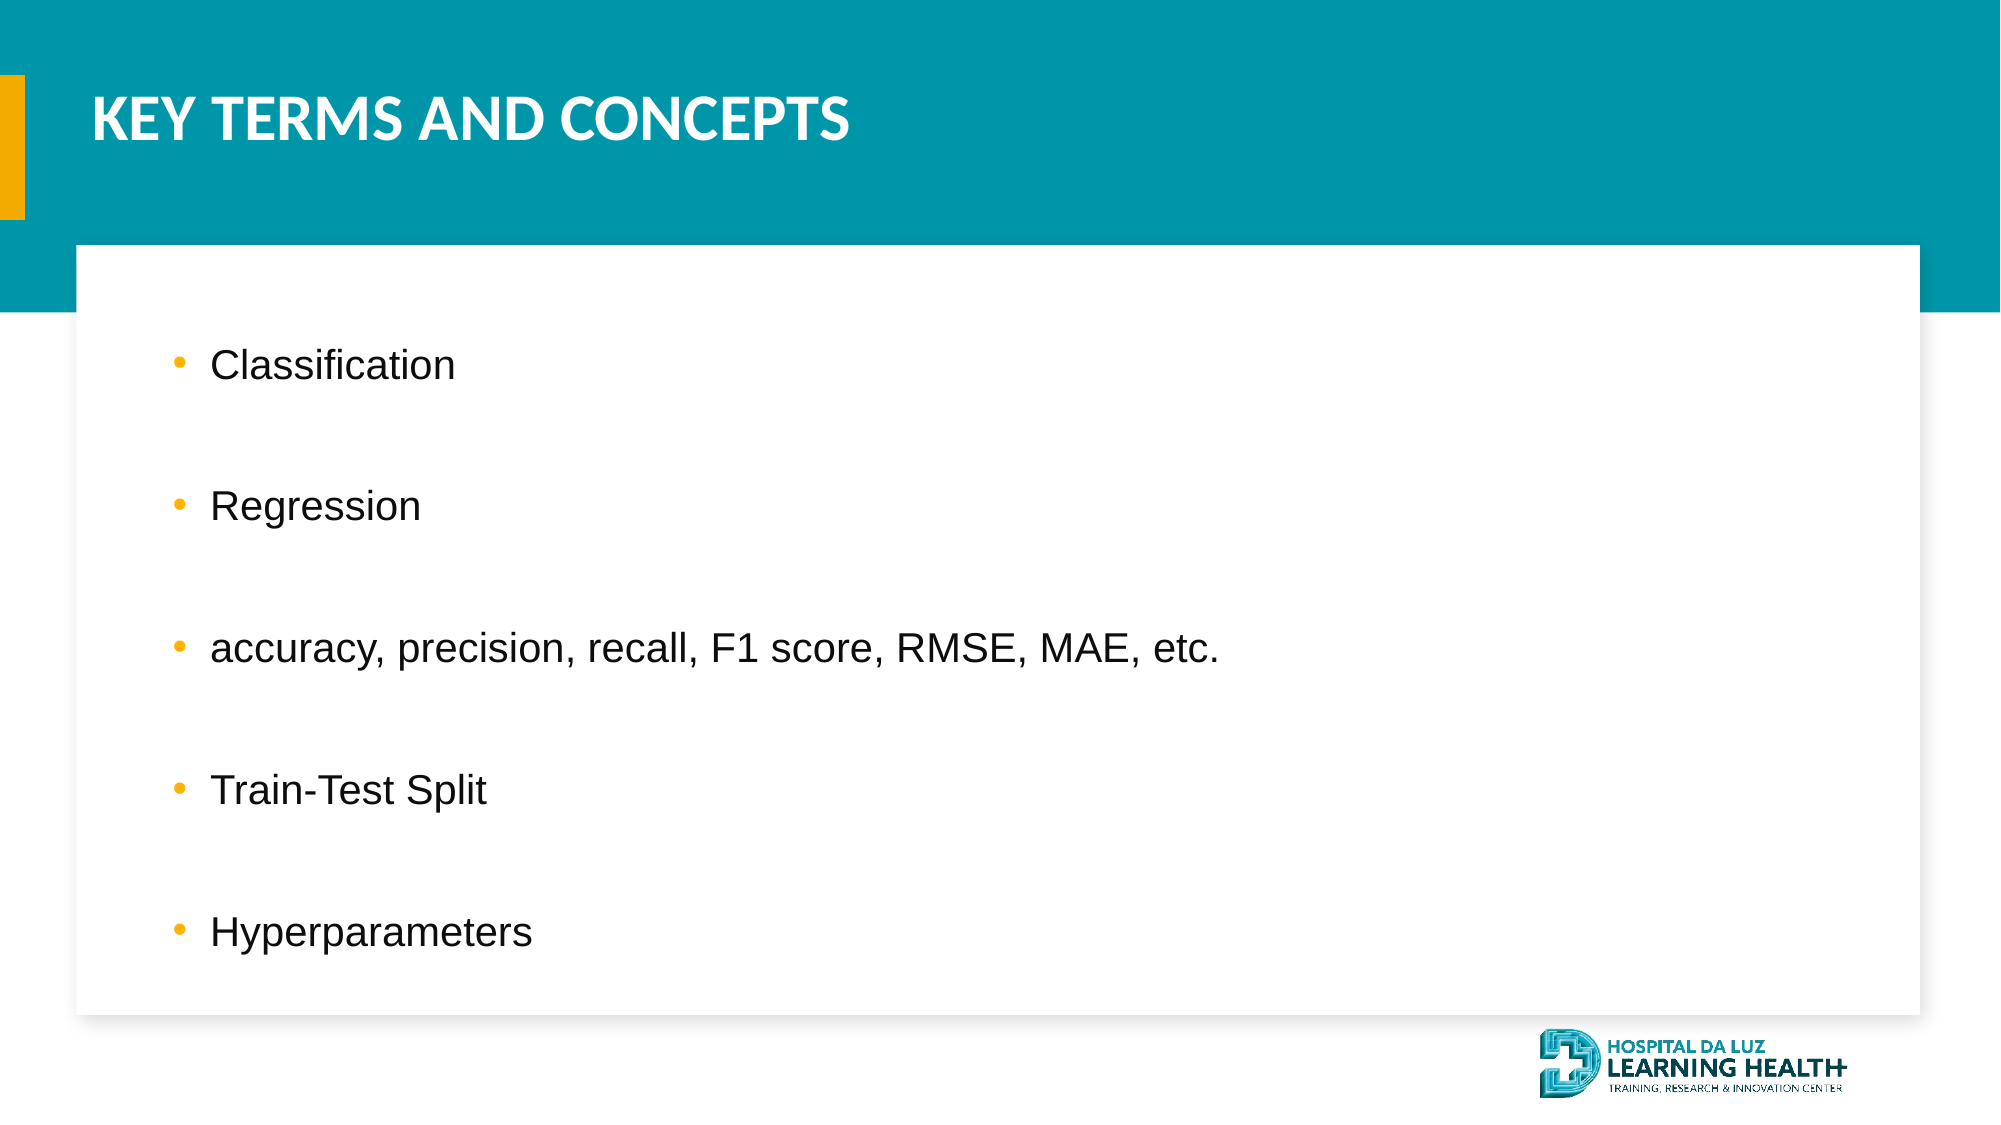

KEY TERMS AND CONCEPTS
#
Classification

Regression

accuracy, precision, recall, F1 score, RMSE, MAE, etc.

Train-Test Split

Hyperparameters